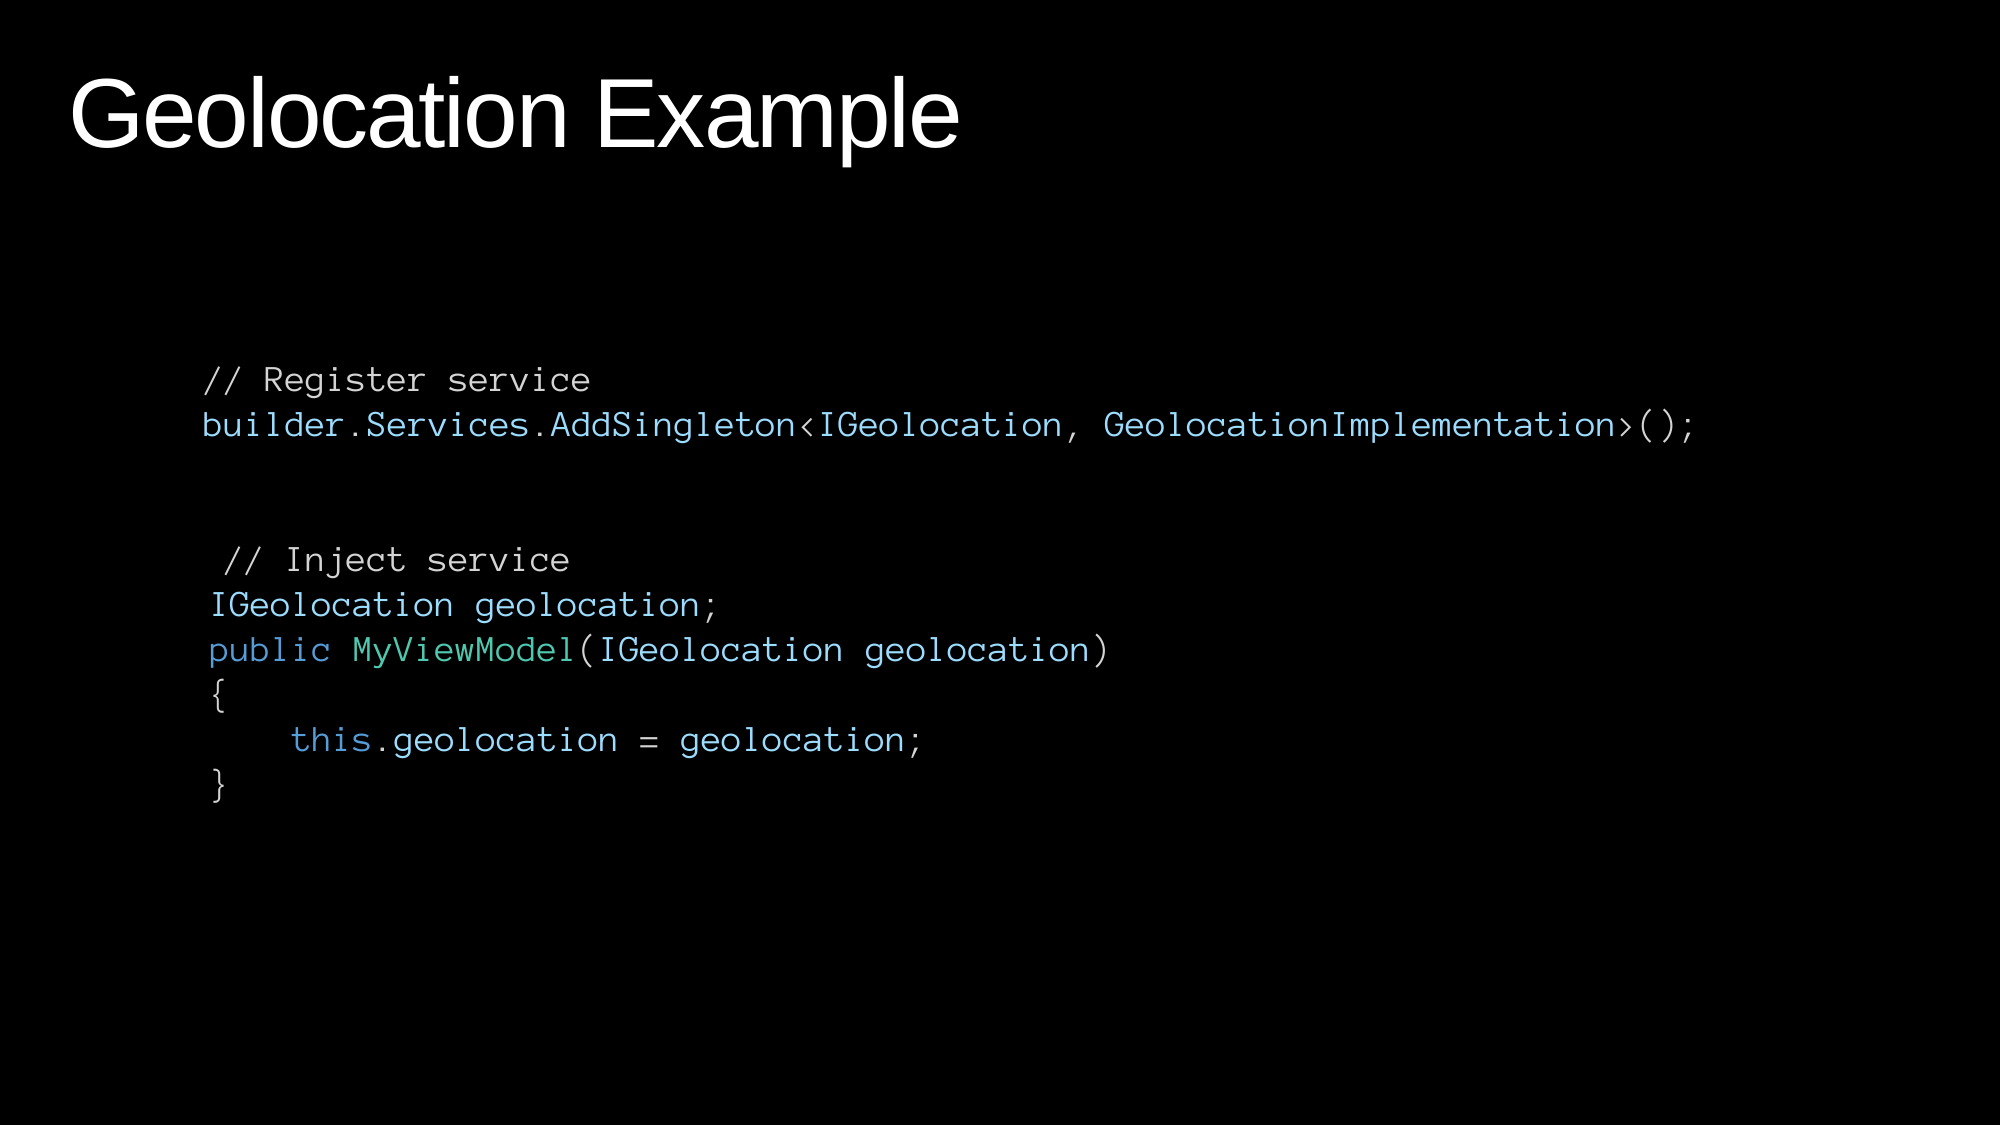

# Geolocation Example

           // Register service
           builder.Services.AddSingleton<IGeolocation, GeolocationImplementation>();

            // Inject service
    IGeolocation geolocation;
    public MyViewModel(IGeolocation geolocation)
    {
        this.geolocation = geolocation;
    }